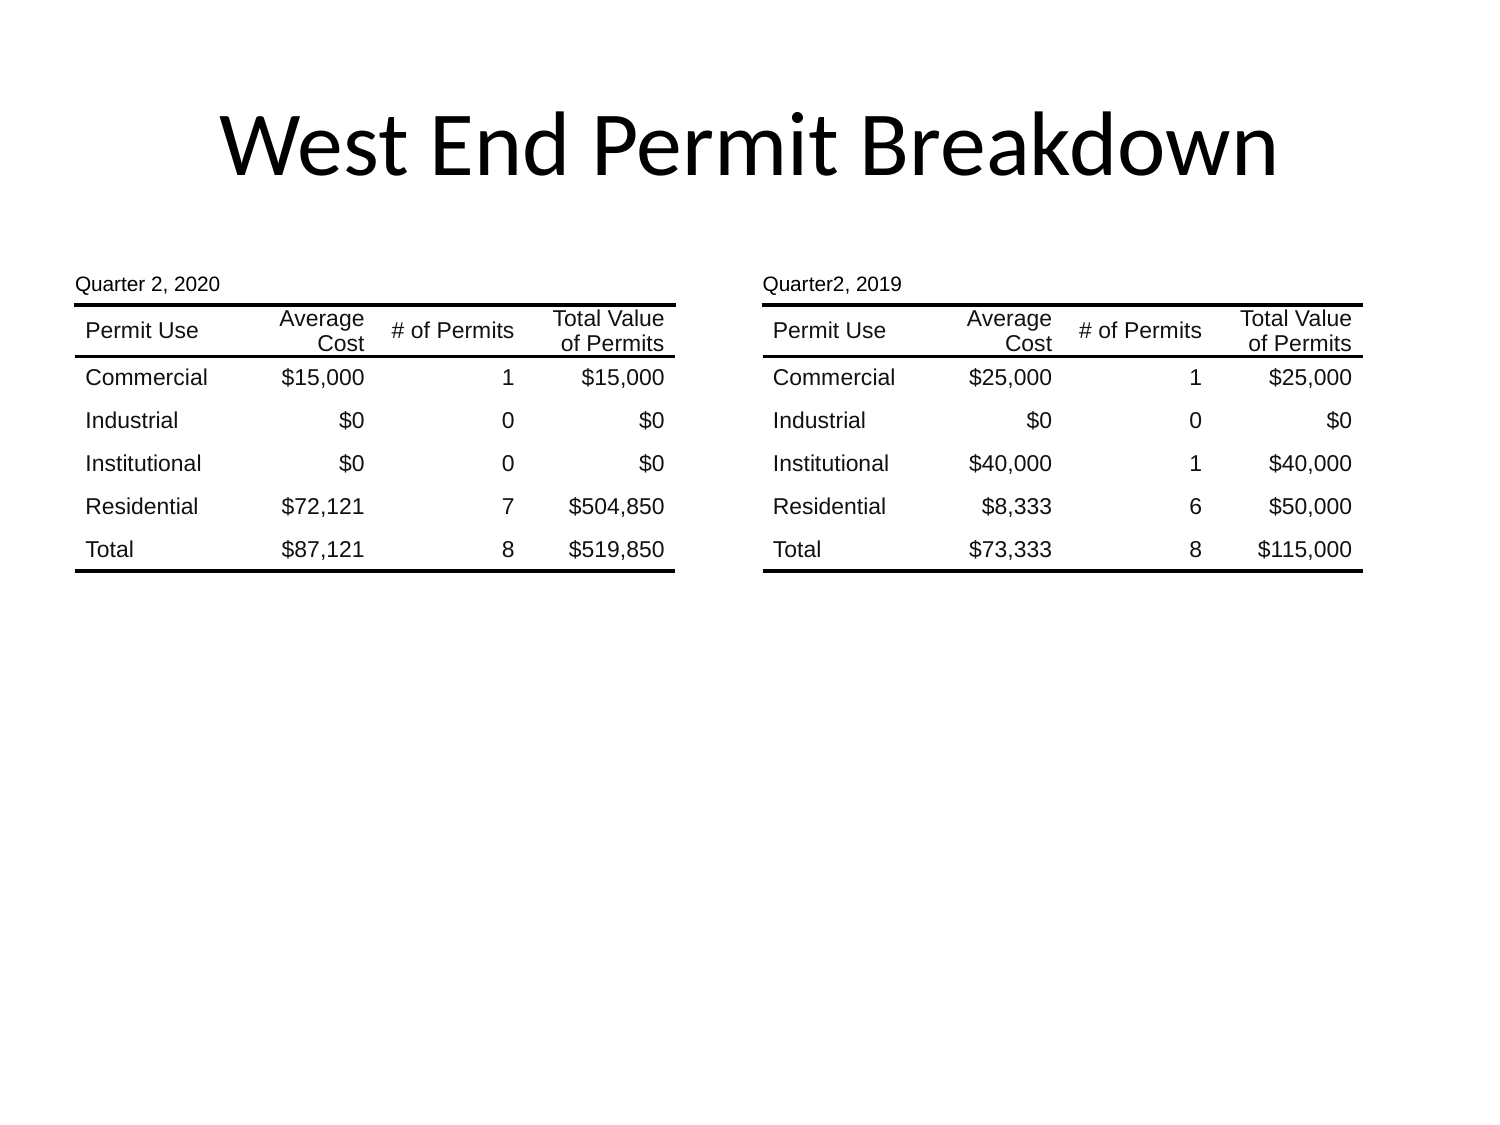

# West End Permit Breakdown
| Quarter 2, 2020 | Quarter 2, 2020 | Quarter 2, 2020 | Quarter 2, 2020 |
| --- | --- | --- | --- |
| Permit Use | Average Cost | # of Permits | Total Value of Permits |
| Commercial | $15,000 | 1 | $15,000 |
| Industrial | $0 | 0 | $0 |
| Institutional | $0 | 0 | $0 |
| Residential | $72,121 | 7 | $504,850 |
| Total | $87,121 | 8 | $519,850 |
| Quarter2, 2019 | Quarter2, 2019 | Quarter2, 2019 | Quarter2, 2019 |
| --- | --- | --- | --- |
| Permit Use | Average Cost | # of Permits | Total Value of Permits |
| Commercial | $25,000 | 1 | $25,000 |
| Industrial | $0 | 0 | $0 |
| Institutional | $40,000 | 1 | $40,000 |
| Residential | $8,333 | 6 | $50,000 |
| Total | $73,333 | 8 | $115,000 |